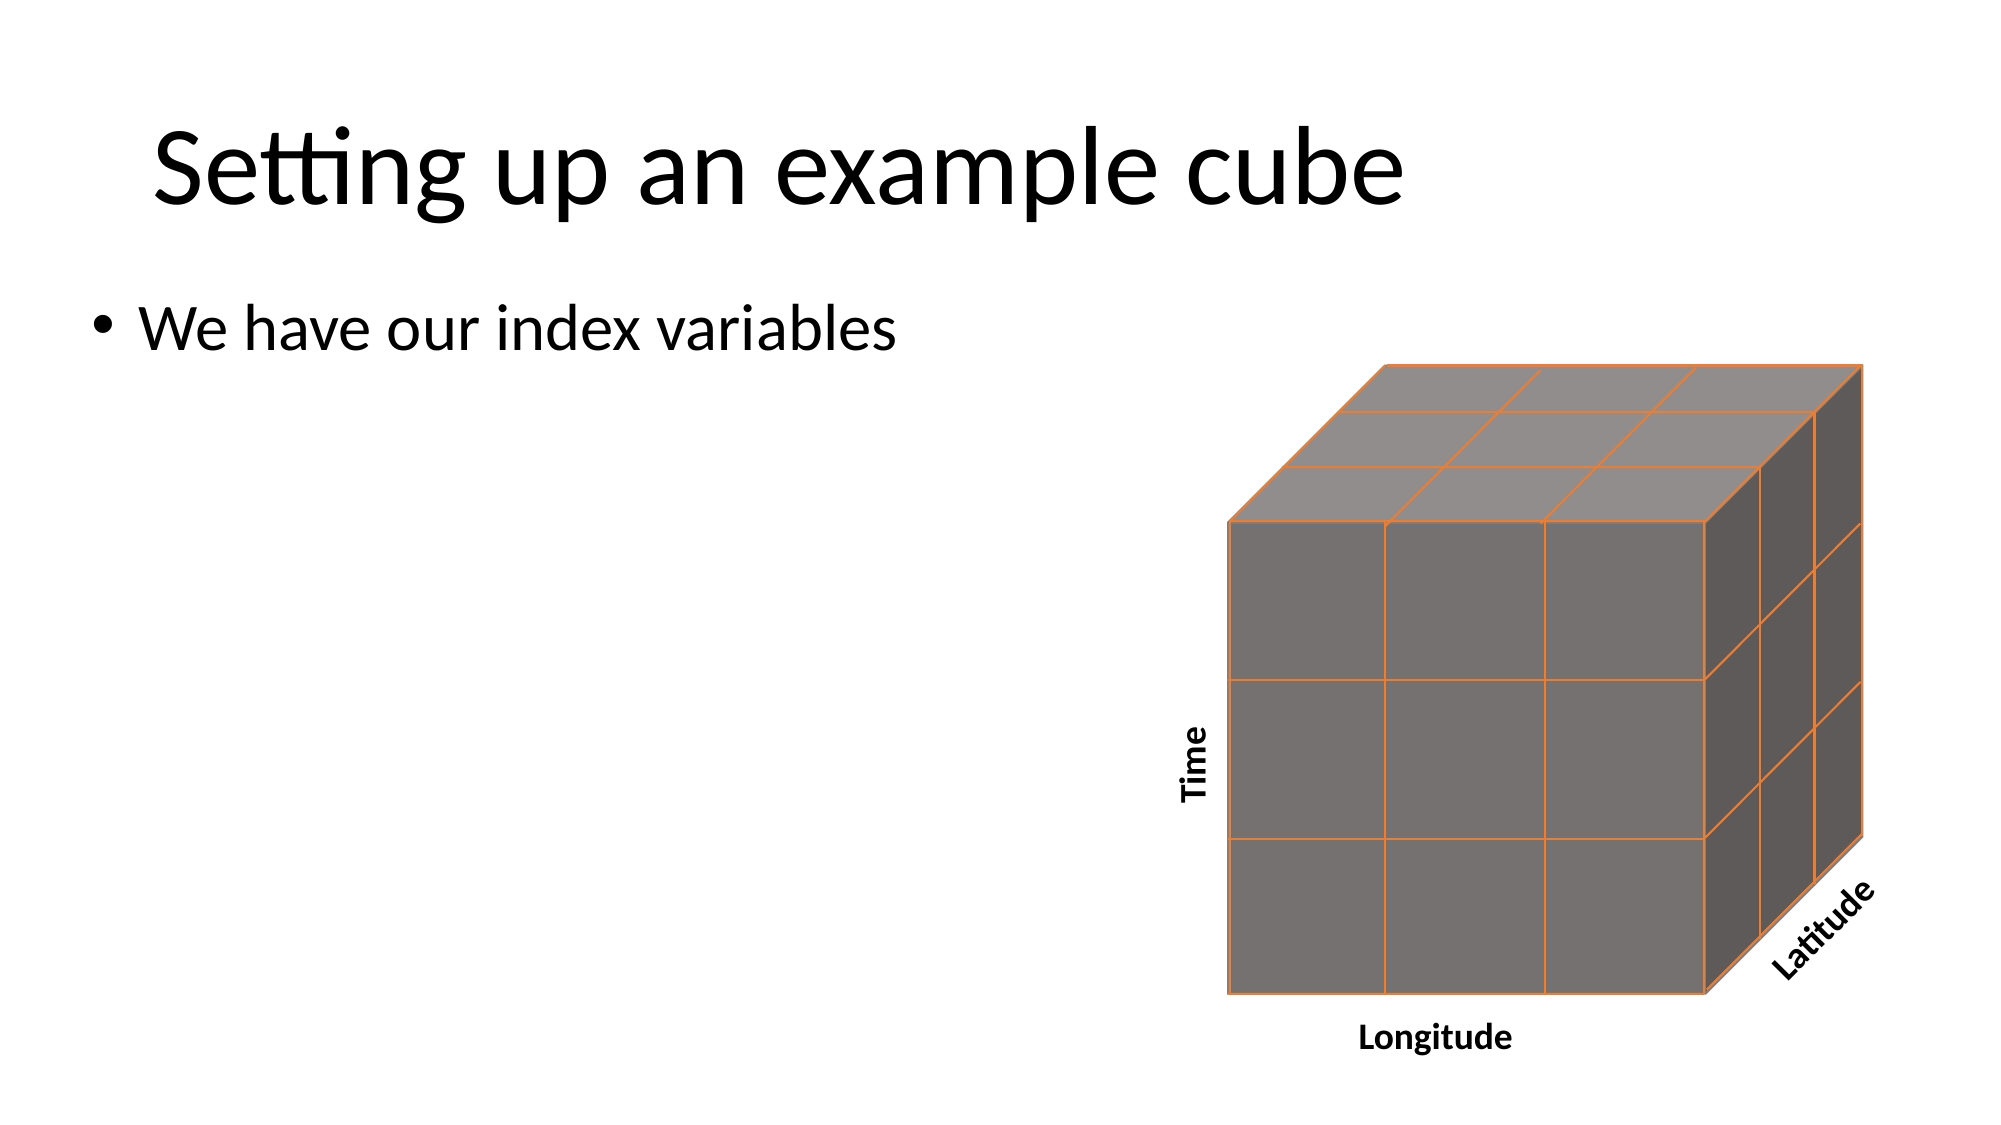

# Setting up an example cube
We have our index variables

Time
Latitude
Longitude